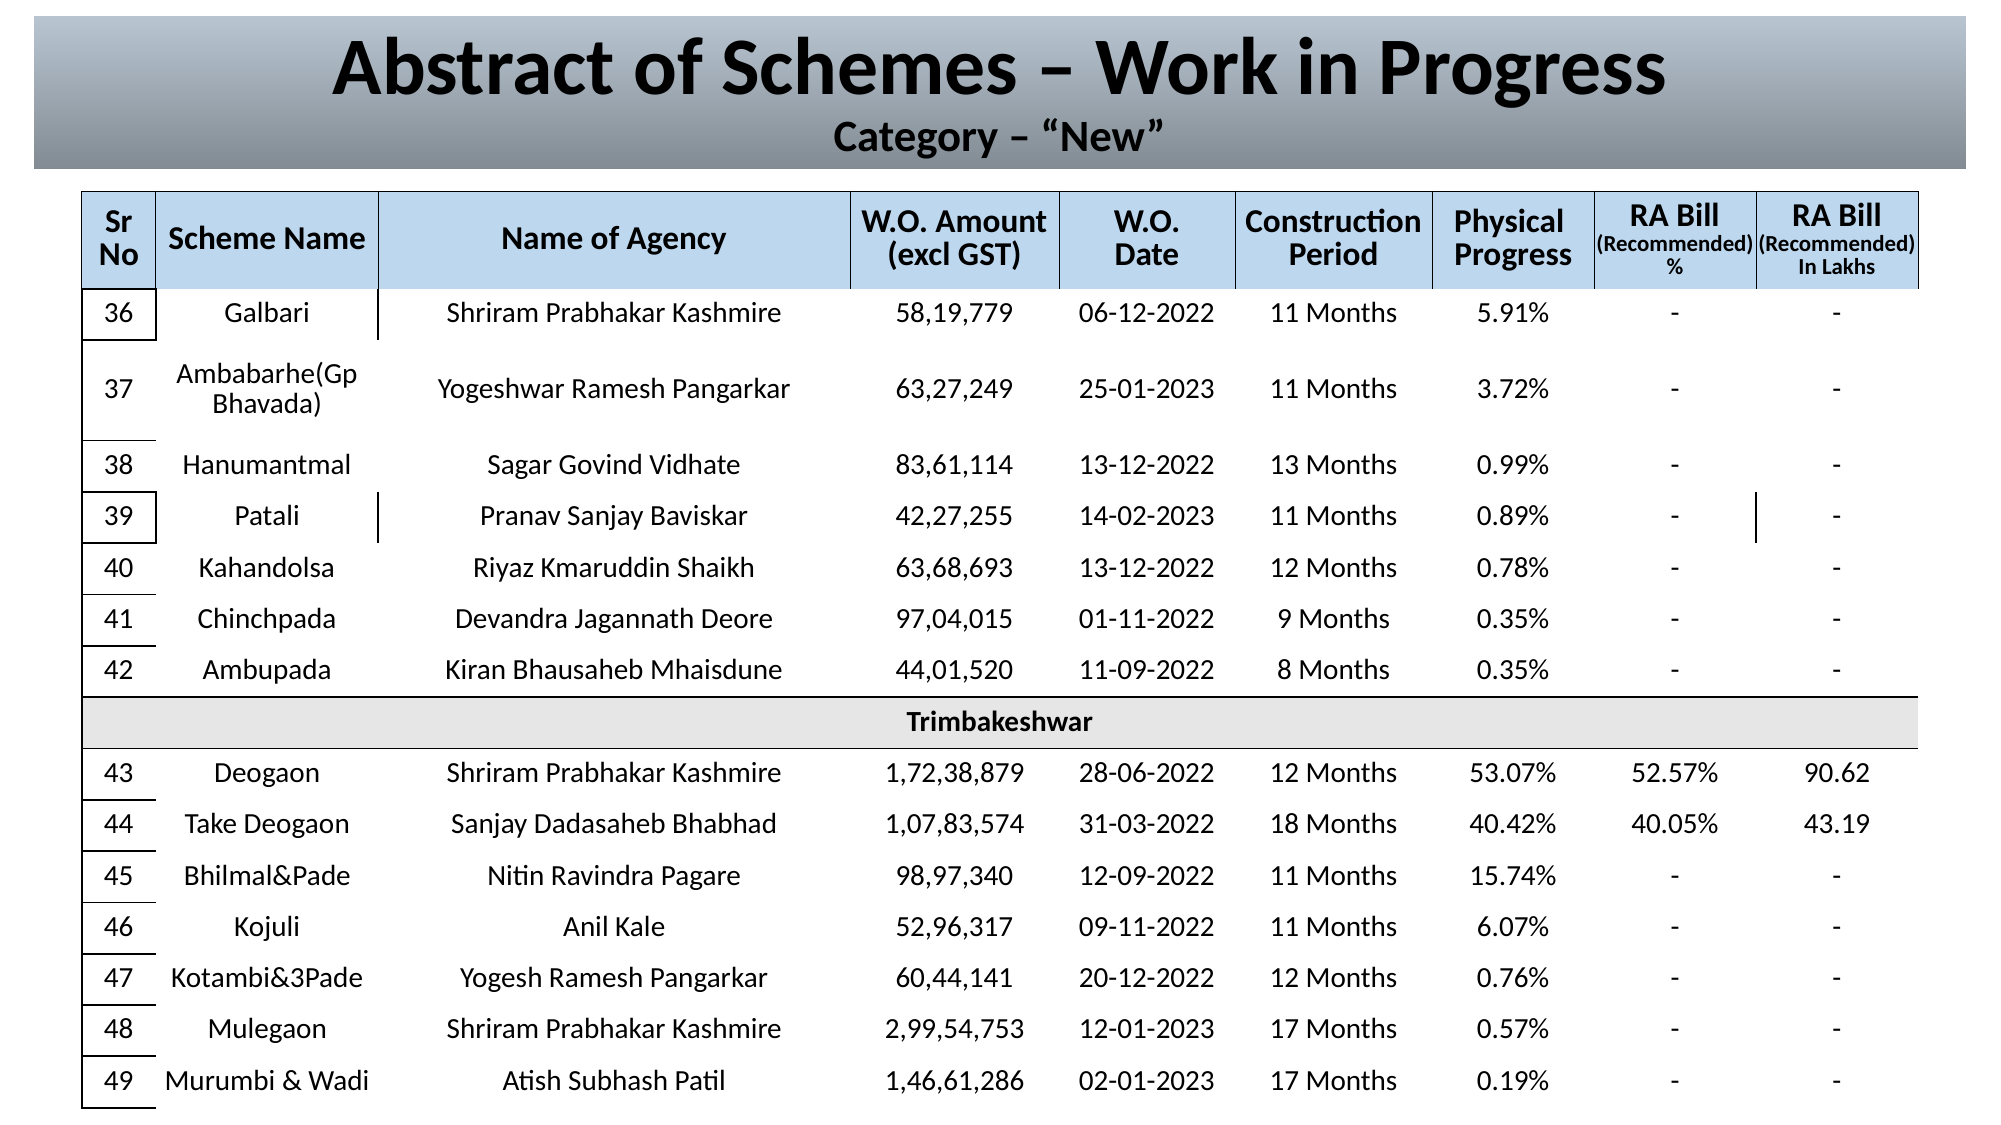

# Abstract of Schemes – Work in Progress Category – “New”
| Sr No | Scheme Name | Name of Agency | W.O. Amount (excl GST) | W.O. Date | Construction Period | Physical Progress | RA Bill (Recommended) % | RA Bill (Recommended) In Lakhs |
| --- | --- | --- | --- | --- | --- | --- | --- | --- |
| 36 | Galbari | Shriram Prabhakar Kashmire | 58,19,779 | 06-12-2022 | 11 Months | 5.91% | - | - |
| --- | --- | --- | --- | --- | --- | --- | --- | --- |
| 37 | Ambabarhe(Gp Bhavada) | Yogeshwar Ramesh Pangarkar | 63,27,249 | 25-01-2023 | 11 Months | 3.72% | - | - |
| 38 | Hanumantmal | Sagar Govind Vidhate | 83,61,114 | 13-12-2022 | 13 Months | 0.99% | - | - |
| 39 | Patali | Pranav Sanjay Baviskar | 42,27,255 | 14-02-2023 | 11 Months | 0.89% | - | - |
| 40 | Kahandolsa | Riyaz Kmaruddin Shaikh | 63,68,693 | 13-12-2022 | 12 Months | 0.78% | - | - |
| 41 | Chinchpada | Devandra Jagannath Deore | 97,04,015 | 01-11-2022 | 9 Months | 0.35% | - | - |
| 42 | Ambupada | Kiran Bhausaheb Mhaisdune | 44,01,520 | 11-09-2022 | 8 Months | 0.35% | - | - |
| Trimbakeshwar | Trimbakeshwar |  |  |  |  |  |  |  |
| 43 | Deogaon | Shriram Prabhakar Kashmire | 1,72,38,879 | 28-06-2022 | 12 Months | 53.07% | 52.57% | 90.62 |
| 44 | Take Deogaon | Sanjay Dadasaheb Bhabhad | 1,07,83,574 | 31-03-2022 | 18 Months | 40.42% | 40.05% | 43.19 |
| 45 | Bhilmal&Pade | Nitin Ravindra Pagare | 98,97,340 | 12-09-2022 | 11 Months | 15.74% | - | - |
| 46 | Kojuli | Anil Kale | 52,96,317 | 09-11-2022 | 11 Months | 6.07% | - | - |
| 47 | Kotambi&3Pade | Yogesh Ramesh Pangarkar | 60,44,141 | 20-12-2022 | 12 Months | 0.76% | - | - |
| 48 | Mulegaon | Shriram Prabhakar Kashmire | 2,99,54,753 | 12-01-2023 | 17 Months | 0.57% | - | - |
| 49 | Murumbi & Wadi | Atish Subhash Patil | 1,46,61,286 | 02-01-2023 | 17 Months | 0.19% | - | - |